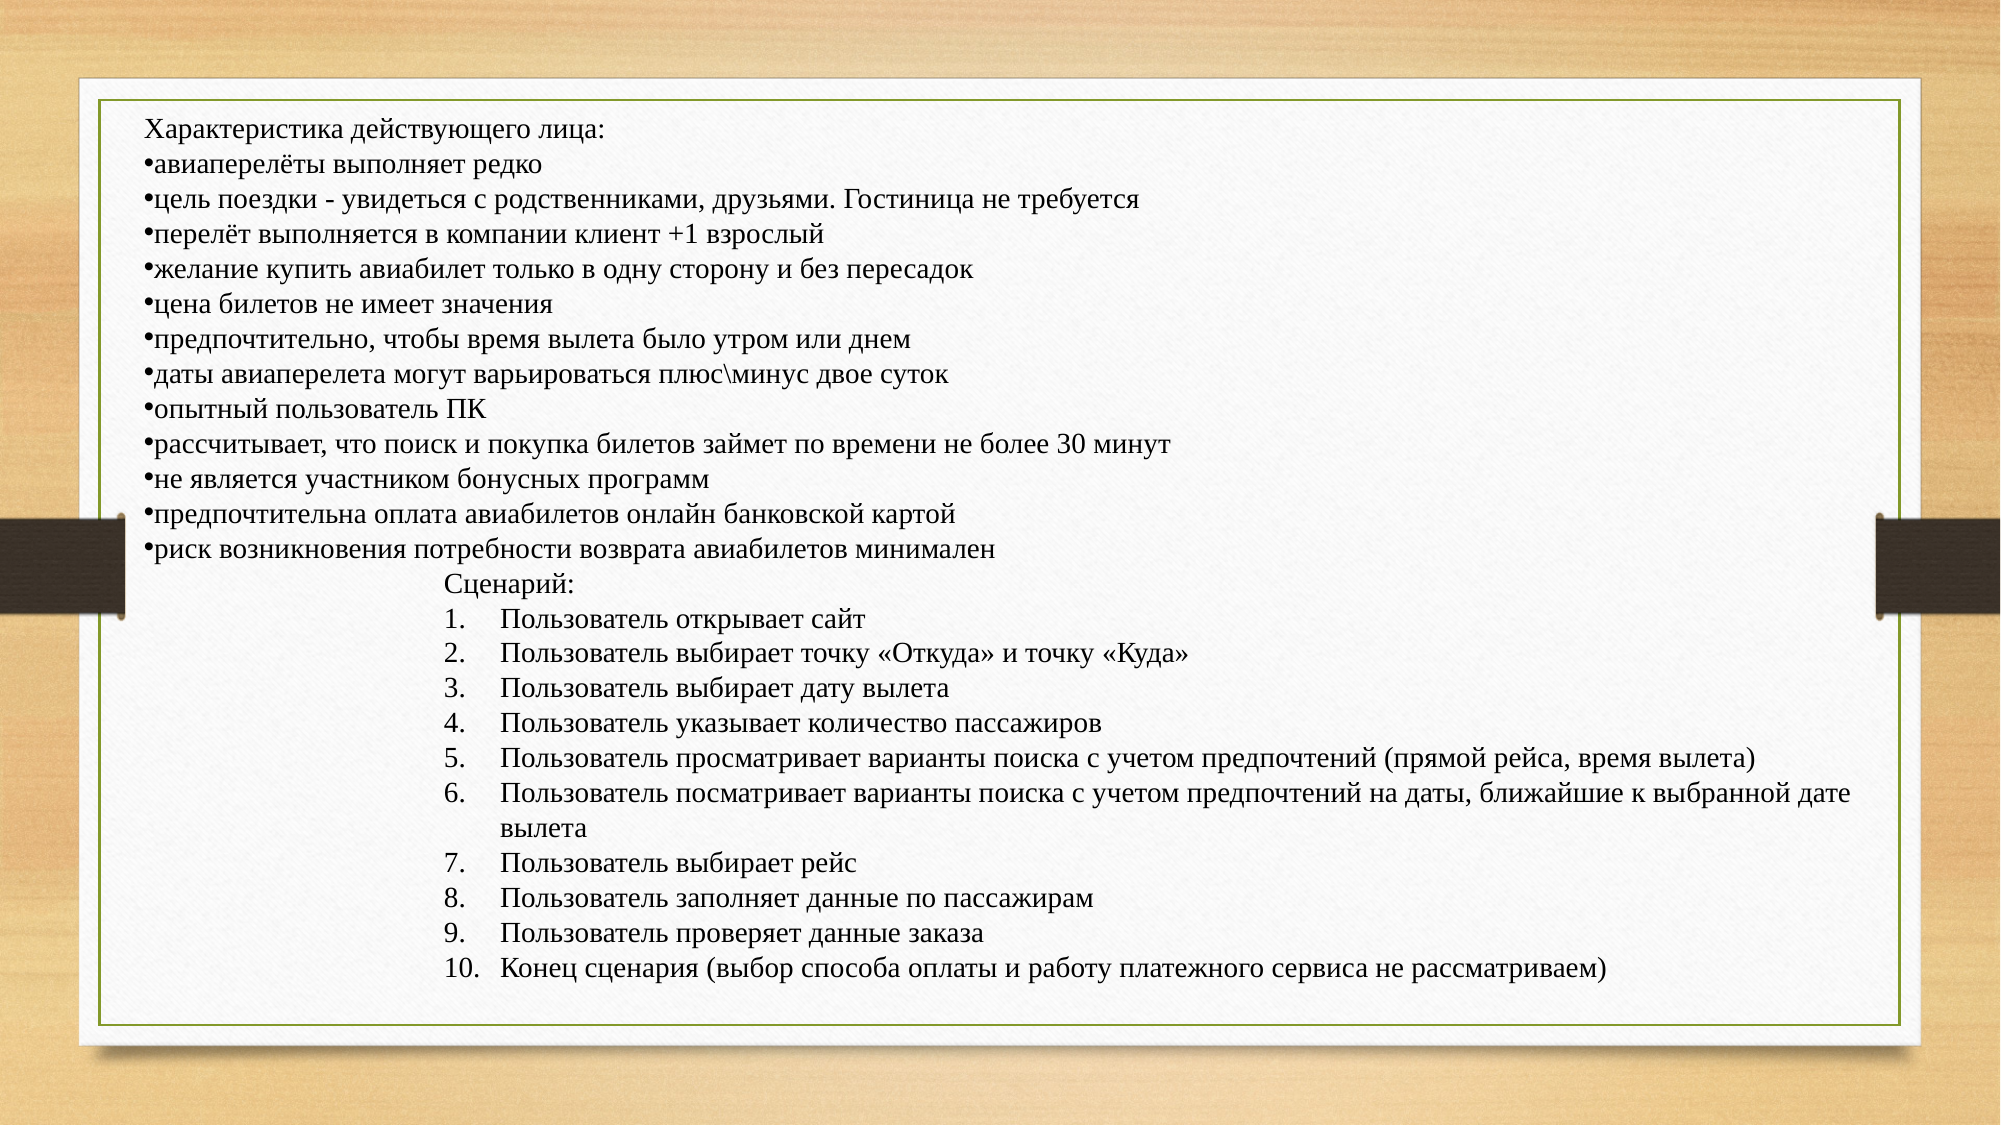

Характеристика действующего лица:
авиаперелёты выполняет редко
цель поездки - увидеться с родственниками, друзьями. Гостиница не требуется
перелёт выполняется в компании клиент +1 взрослый
желание купить авиабилет только в одну сторону и без пересадок
цена билетов не имеет значения
предпочтительно, чтобы время вылета было утром или днем
даты авиаперелета могут варьироваться плюс\минус двое суток
опытный пользователь ПК
рассчитывает, что поиск и покупка билетов займет по времени не более 30 минут
не является участником бонусных программ
предпочтительна оплата авиабилетов онлайн банковской картой
риск возникновения потребности возврата авиабилетов минимален
Сценарий:
Пользователь открывает сайт
Пользователь выбирает точку «Откуда» и точку «Куда»
Пользователь выбирает дату вылета
Пользователь указывает количество пассажиров
Пользователь просматривает варианты поиска с учетом предпочтений (прямой рейса, время вылета)
Пользователь посматривает варианты поиска с учетом предпочтений на даты, ближайшие к выбранной дате вылета
Пользователь выбирает рейс
Пользователь заполняет данные по пассажирам
Пользователь проверяет данные заказа
Конец сценария (выбор способа оплаты и работу платежного сервиса не рассматриваем)